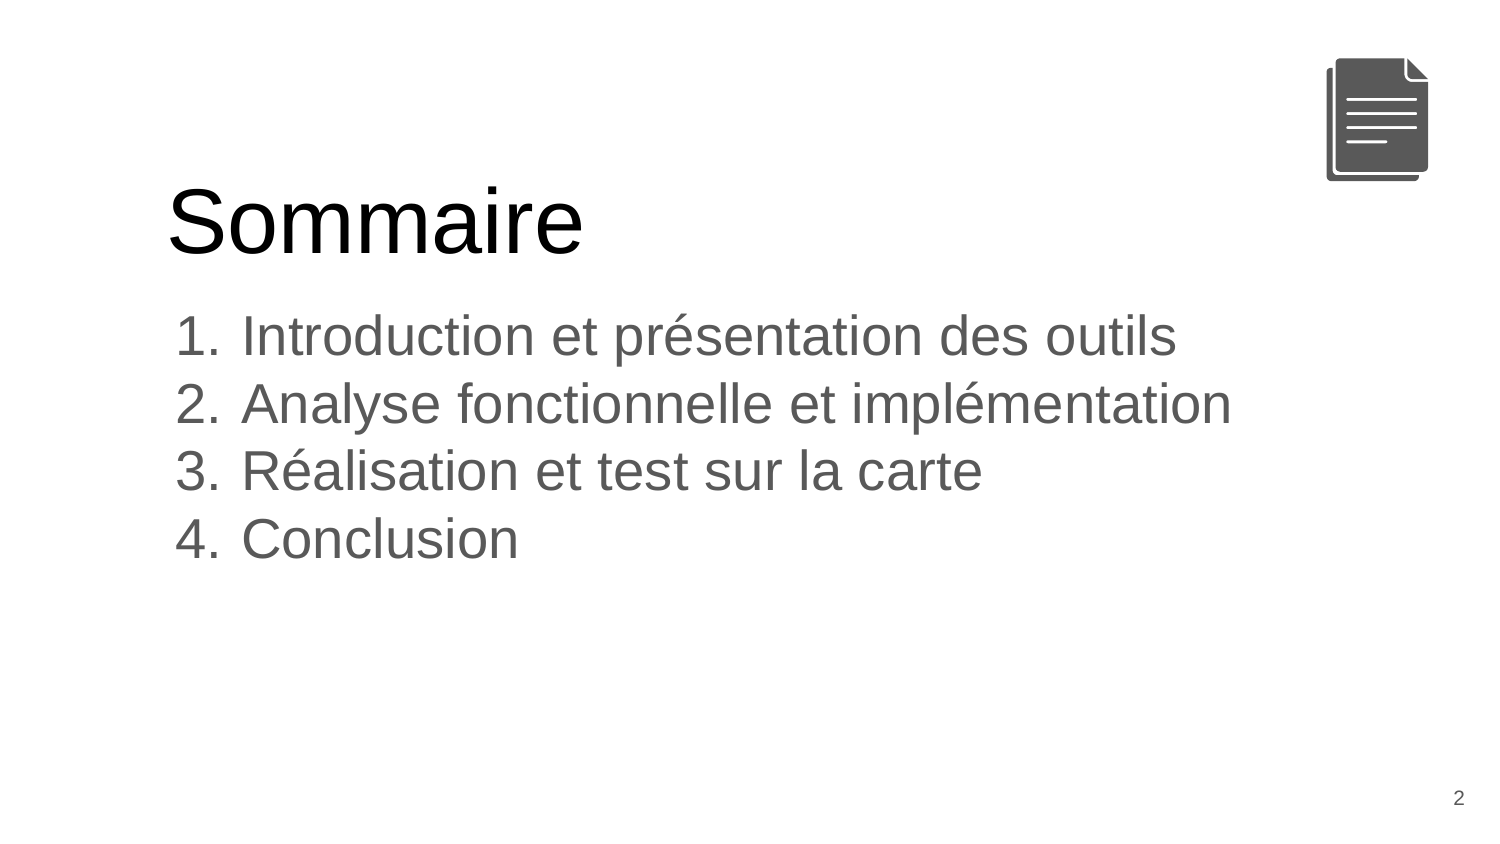

Sommaire
Introduction et présentation des outils
Analyse fonctionnelle et implémentation
Réalisation et test sur la carte
Conclusion

2